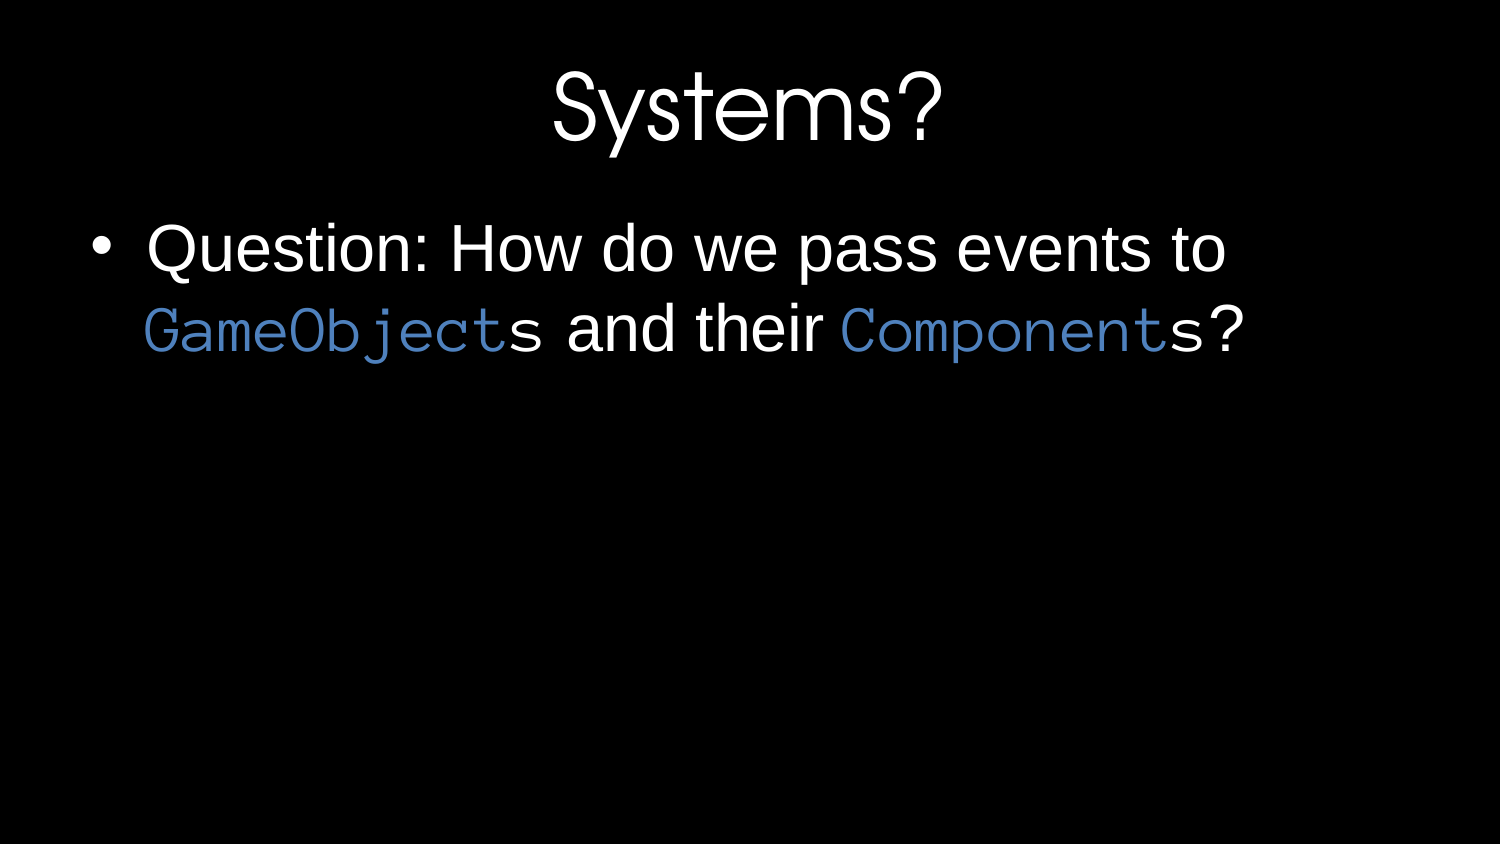

# Systems?
Question: How do we pass events to GameObjects and their Components?